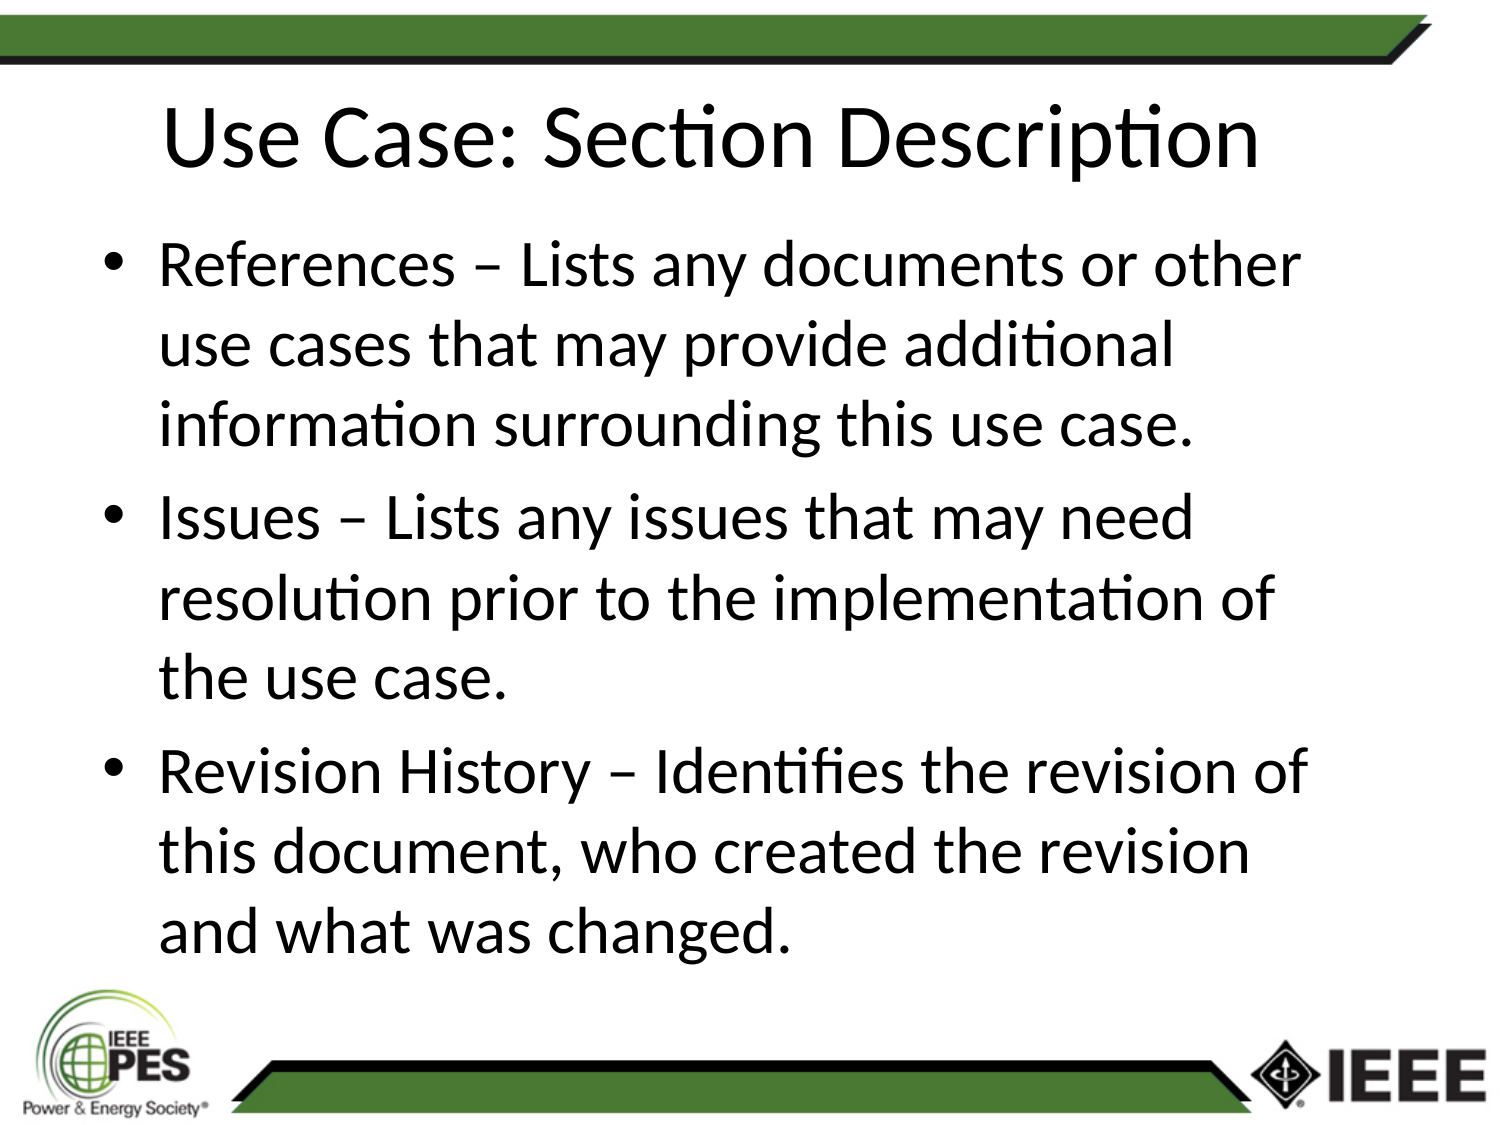

# Use Case: Section Description
References – Lists any documents or other use cases that may provide additional information surrounding this use case.
Issues – Lists any issues that may need resolution prior to the implementation of the use case.
Revision History – Identifies the revision of this document, who created the revision and what was changed.